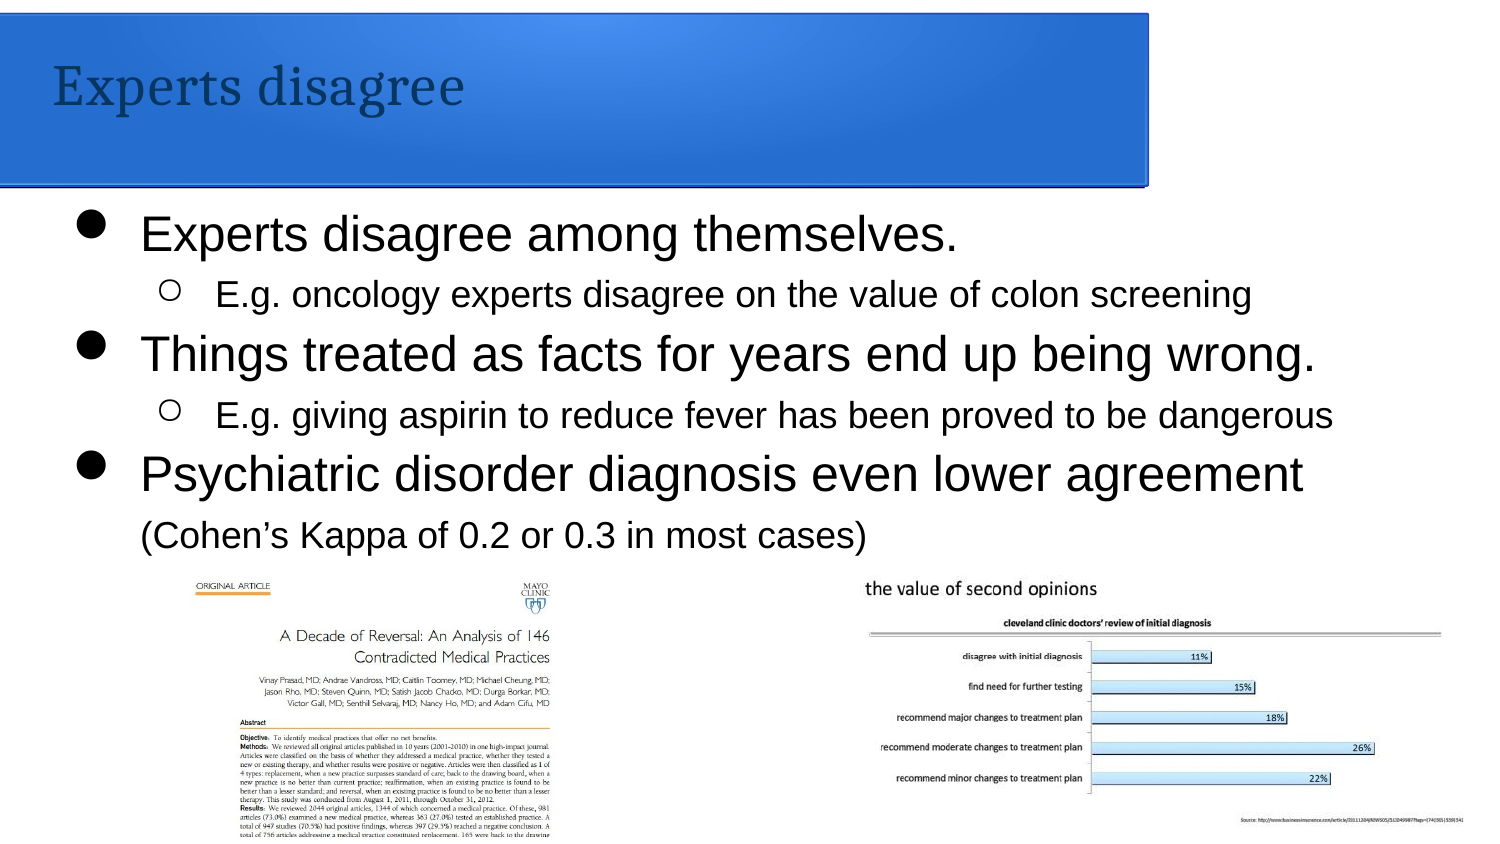

Experts disagree
Experts disagree among themselves.
E.g. oncology experts disagree on the value of colon screening
Things treated as facts for years end up being wrong.
E.g. giving aspirin to reduce fever has been proved to be dangerous
Psychiatric disorder diagnosis even lower agreement
(Cohen’s Kappa of 0.2 or 0.3 in most cases)